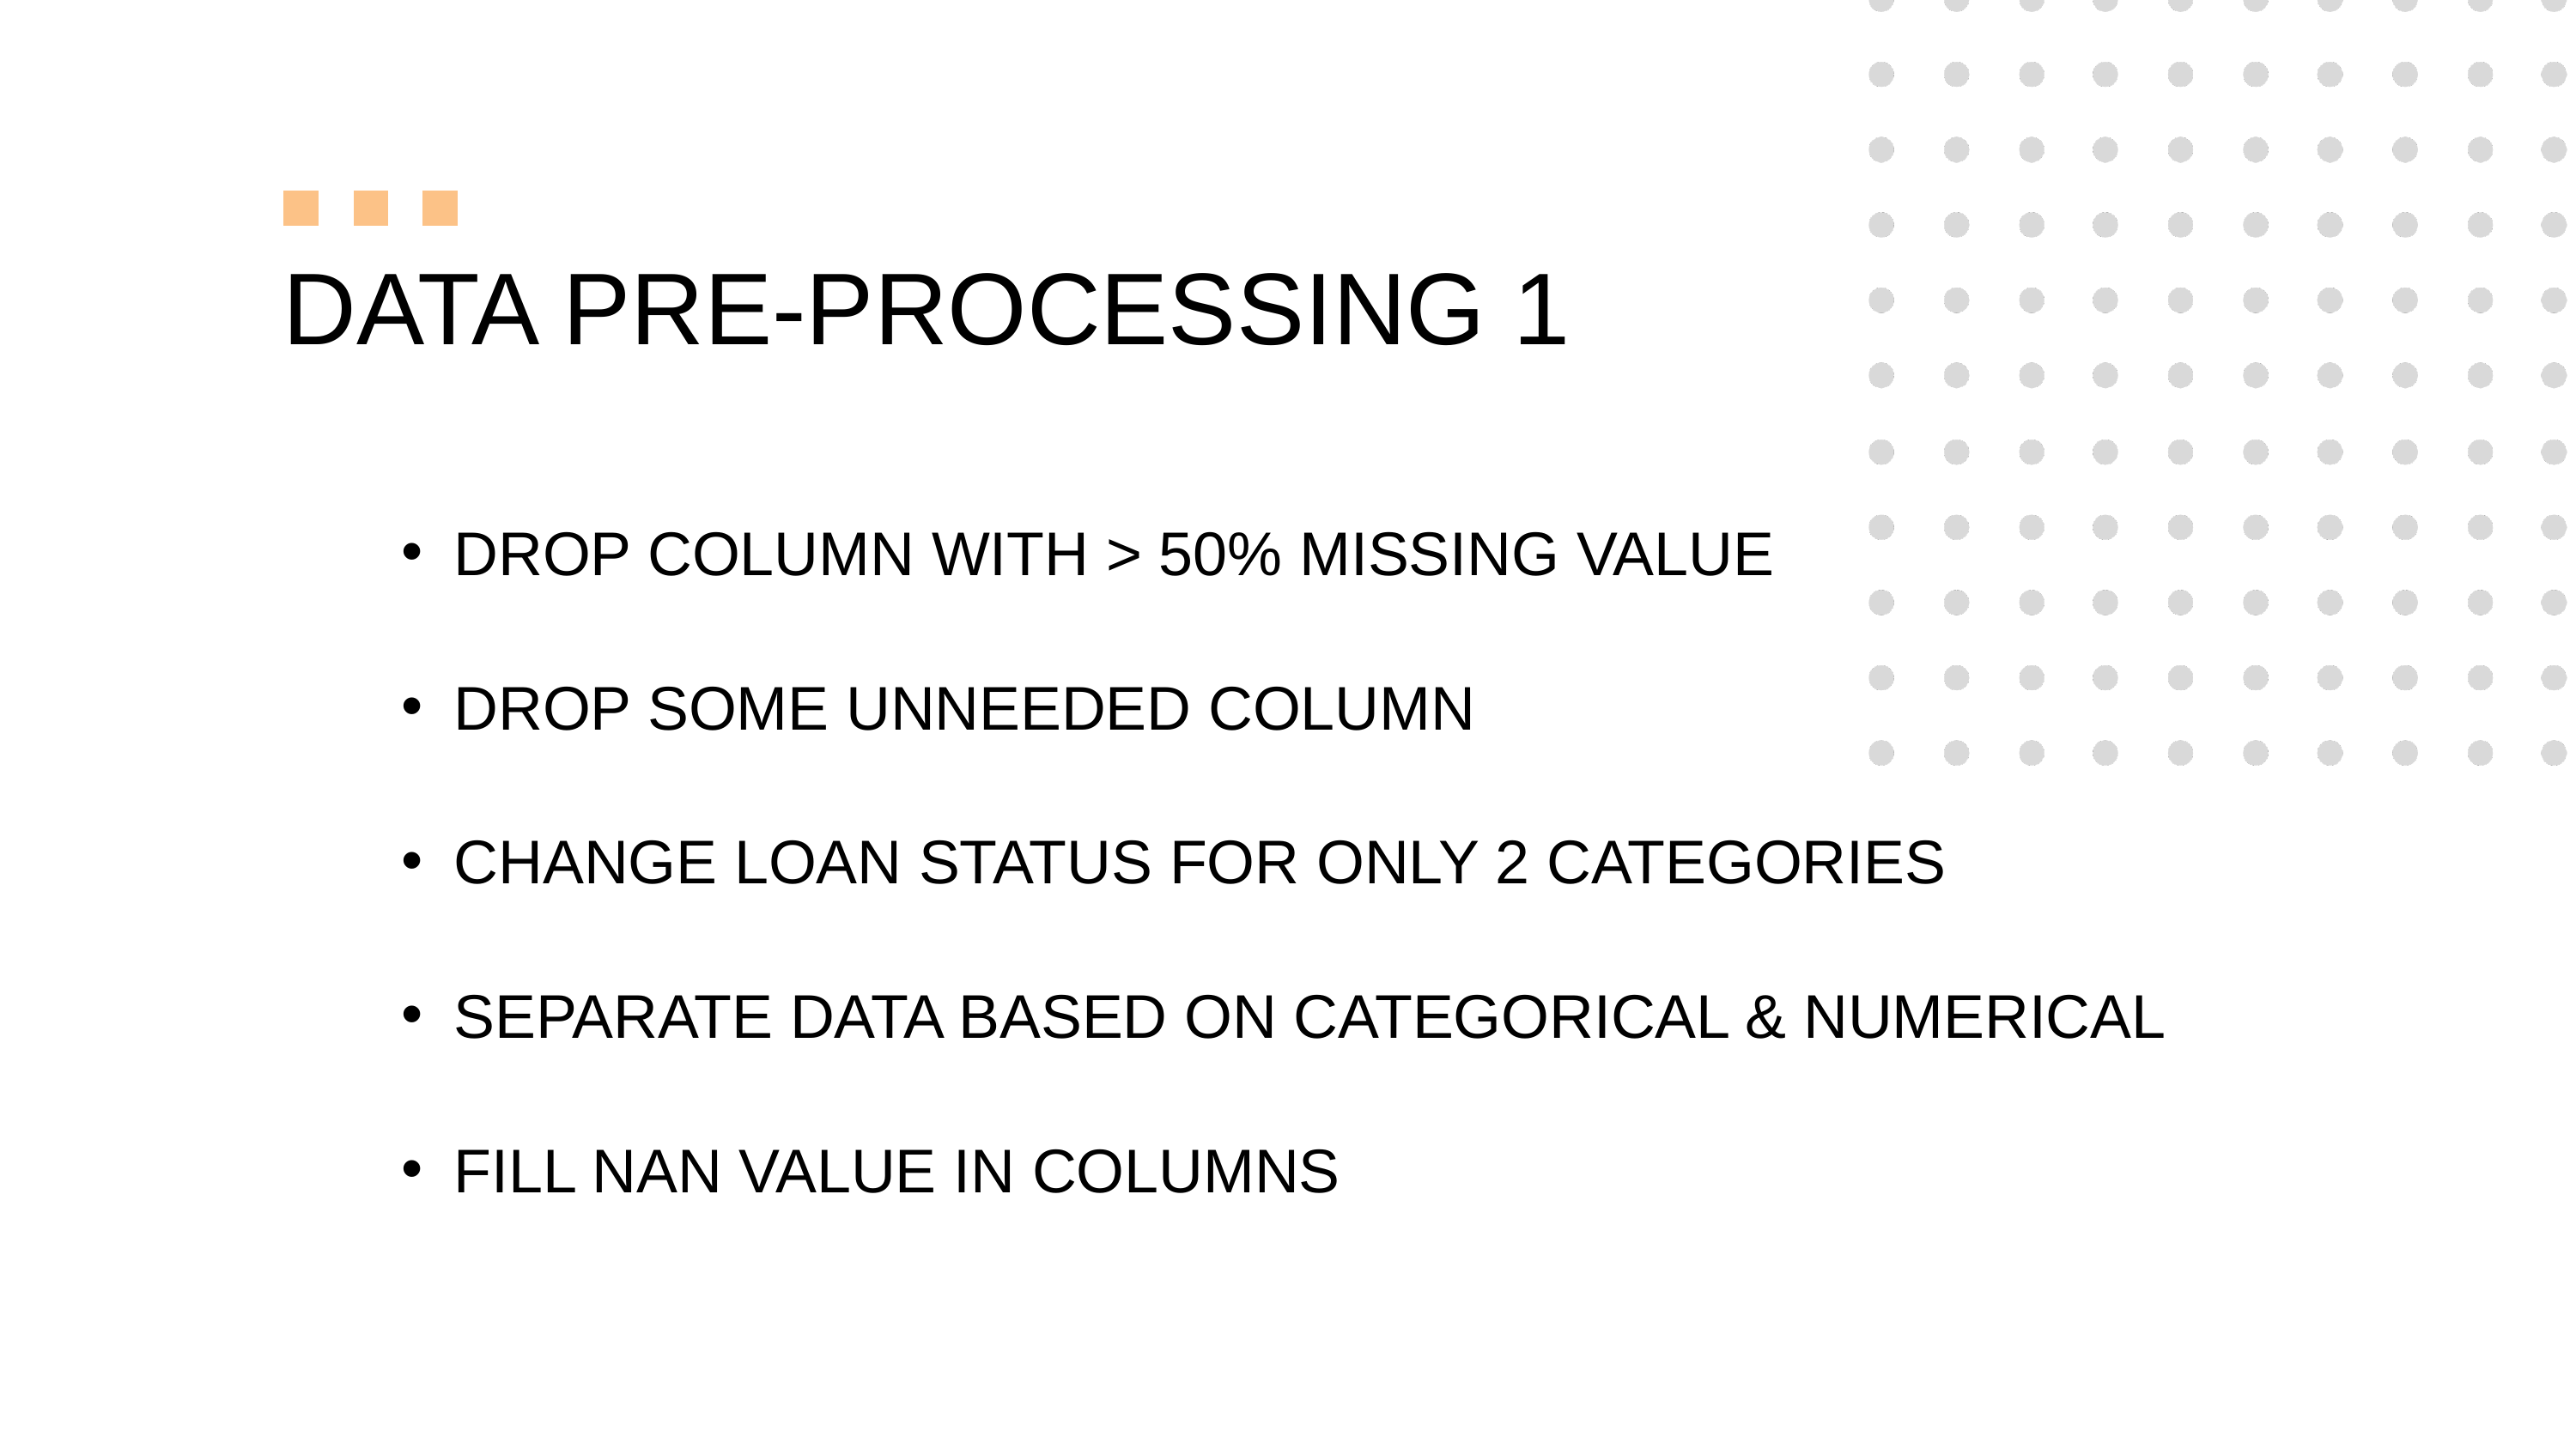

DATA PRE-PROCESSING 1
DROP COLUMN WITH > 50% MISSING VALUE
DROP SOME UNNEEDED COLUMN
CHANGE LOAN STATUS FOR ONLY 2 CATEGORIES
SEPARATE DATA BASED ON CATEGORICAL & NUMERICAL
FILL NAN VALUE IN COLUMNS